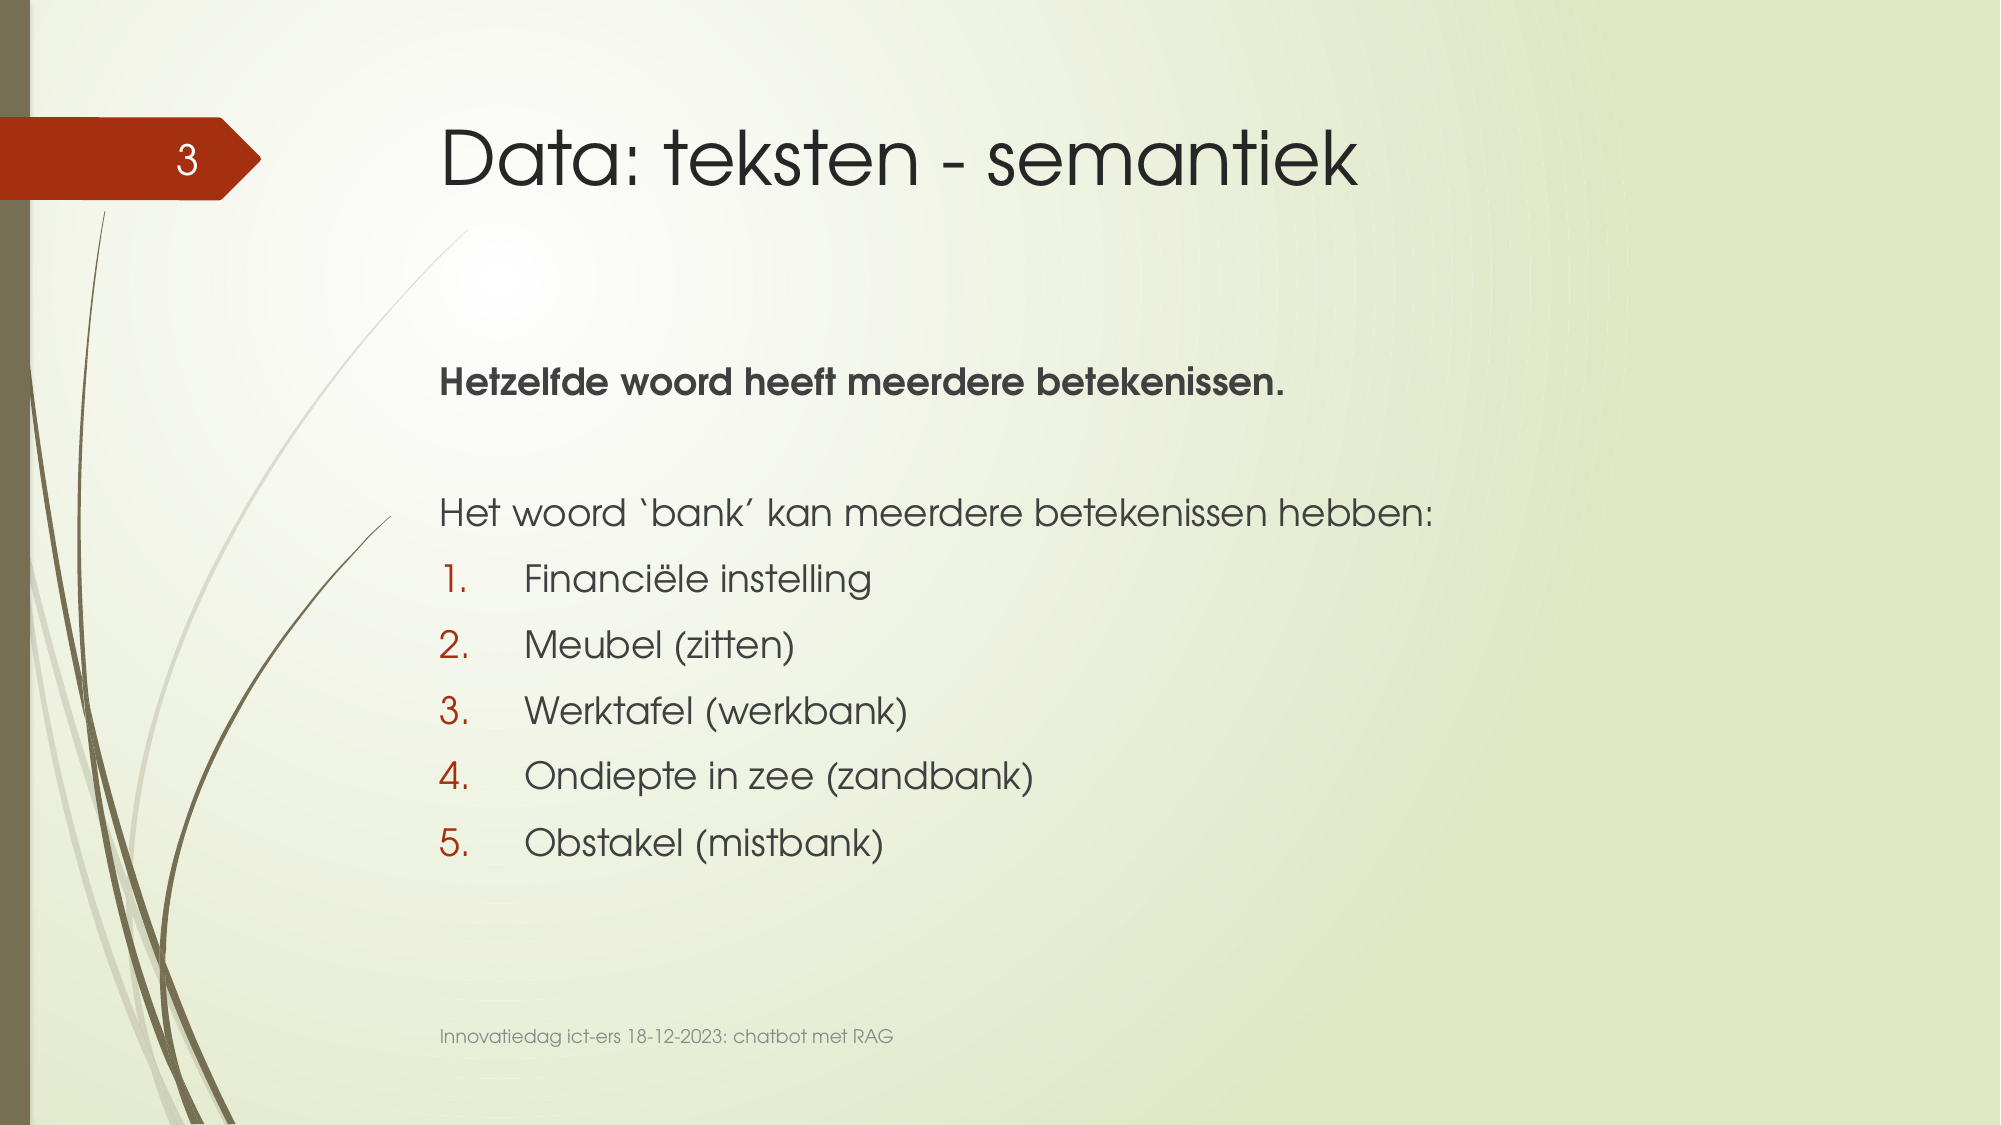

# Data: teksten - semantiek
3
Hetzelfde woord heeft meerdere betekenissen.

Het woord ‘bank’ kan meerdere betekenissen hebben:
Financiële instelling
Meubel (zitten)
Werktafel (werkbank)
Ondiepte in zee (zandbank)
Obstakel (mistbank)
Innovatiedag ict-ers 18-12-2023: chatbot met RAG